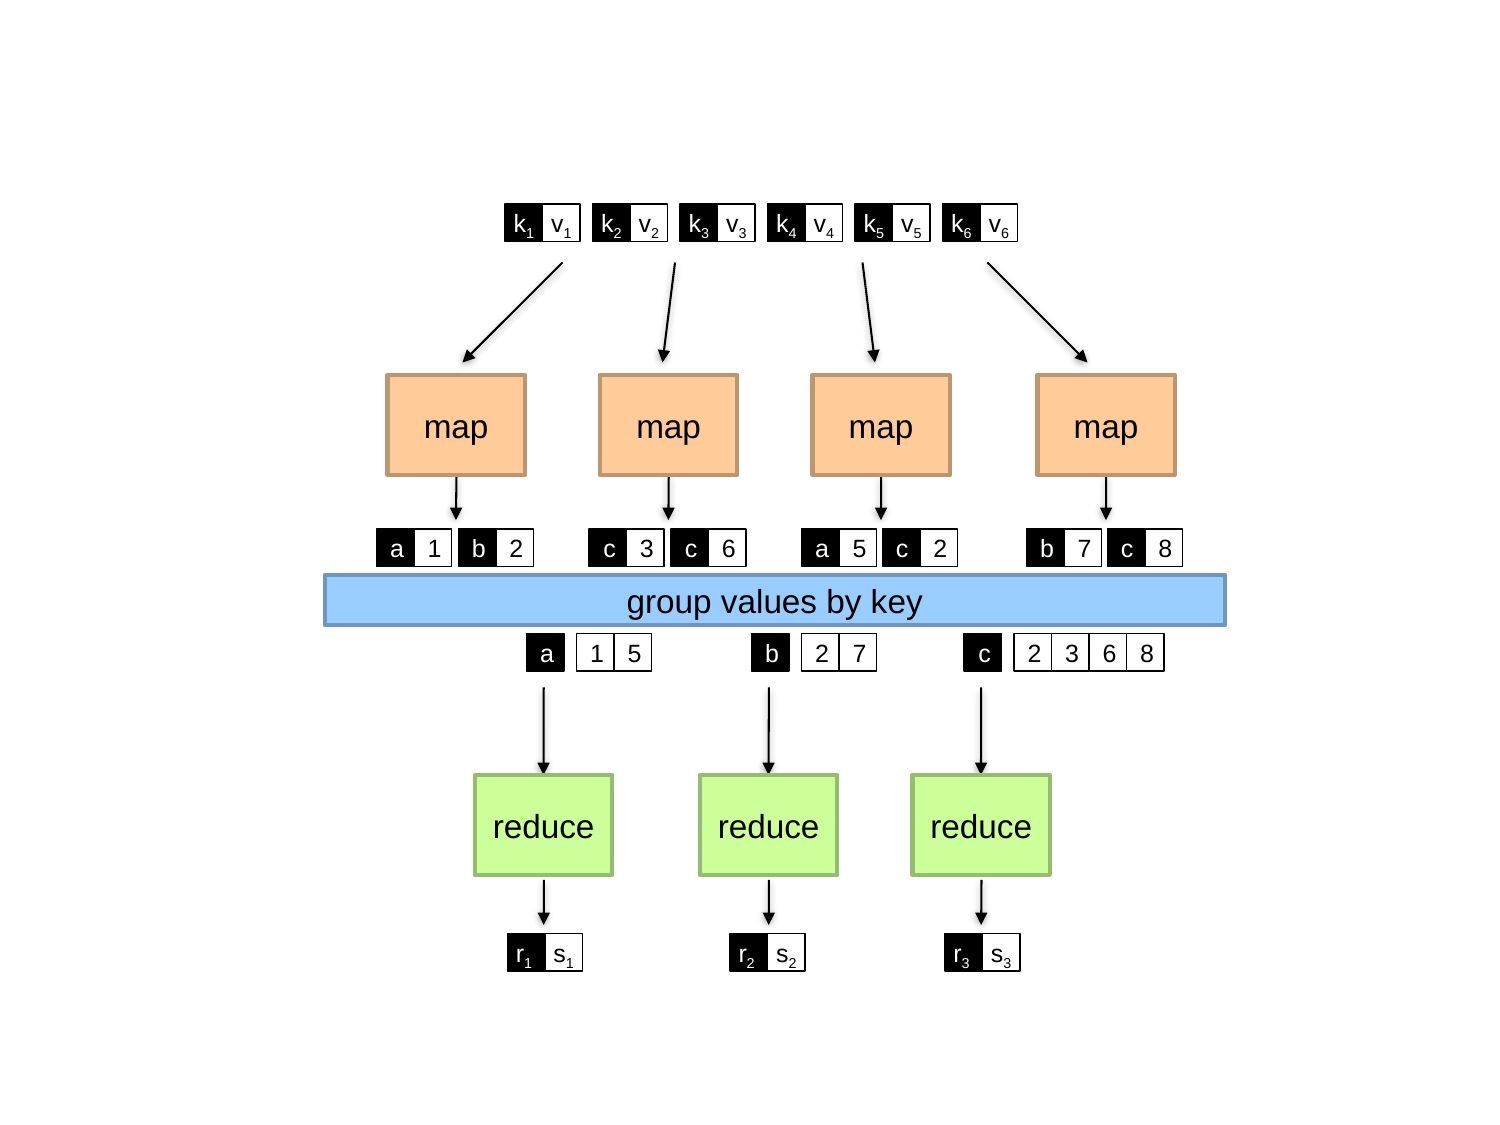

k1
v1
k2
v2
k3
v3
k4
v4
k5
v5
k6
v6

map
map
map
map
a
1
b
2

c
3
c
6

a
5
c
2

b
7
c
8

group values by key
a
1
5

b
2
7

c
2
3
6
8

reduce
reduce
reduce
r1
s1

r2
s2

r3
s3